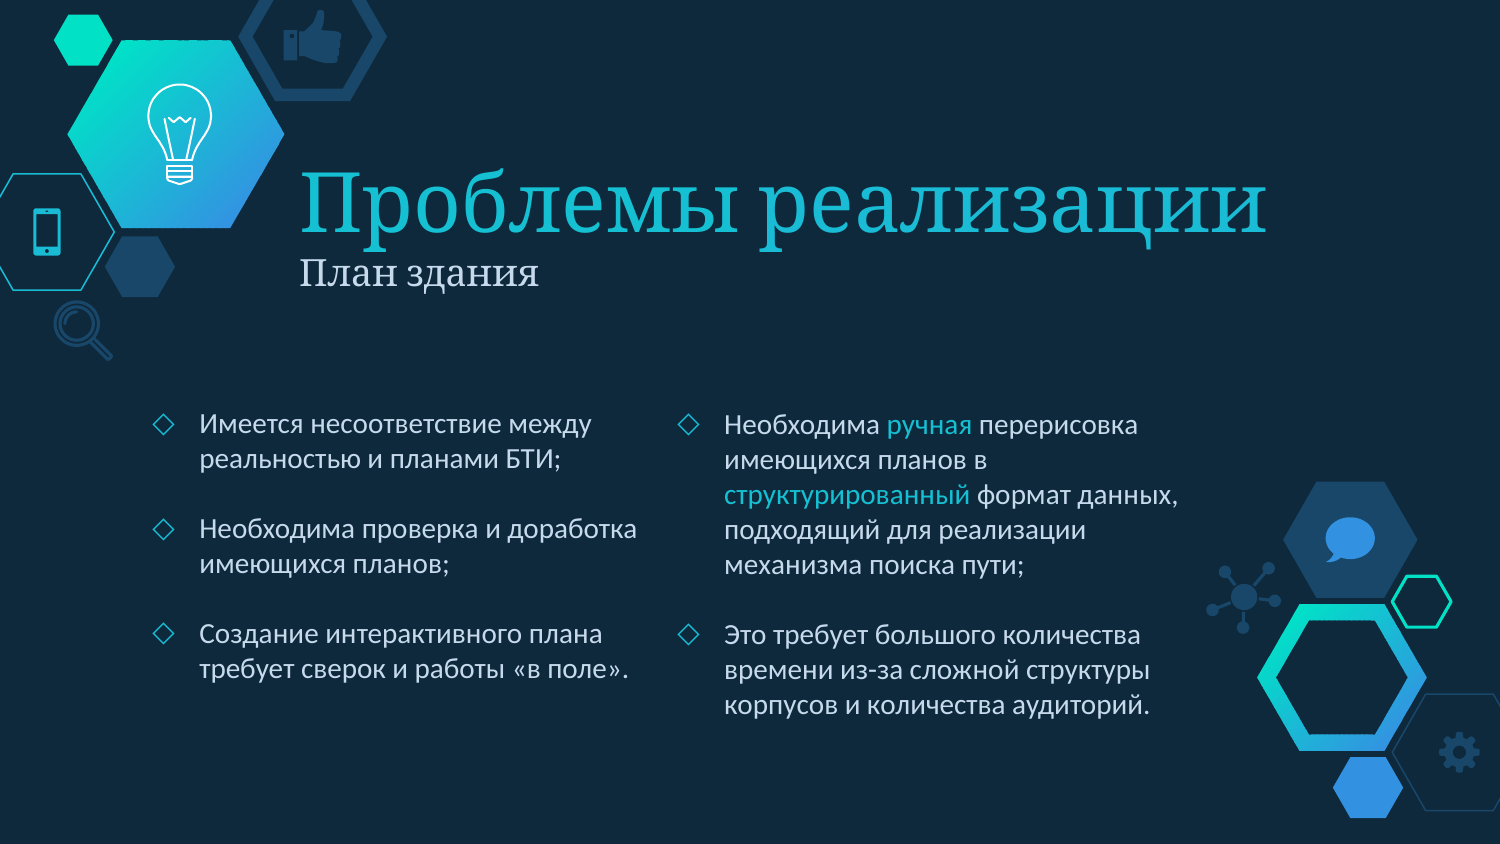

Проблемы реализации
План здания
Имеется несоответствие между реальностью и планами БТИ;
Необходима проверка и доработка имеющихся планов;
Создание интерактивного плана требует сверок и работы «в поле».

Необходима ручная перерисовка имеющихся планов в структурированный формат данных, подходящий для реализации механизма поиска пути;
Это требует большого количества времени из-за сложной структуры корпусов и количества аудиторий.